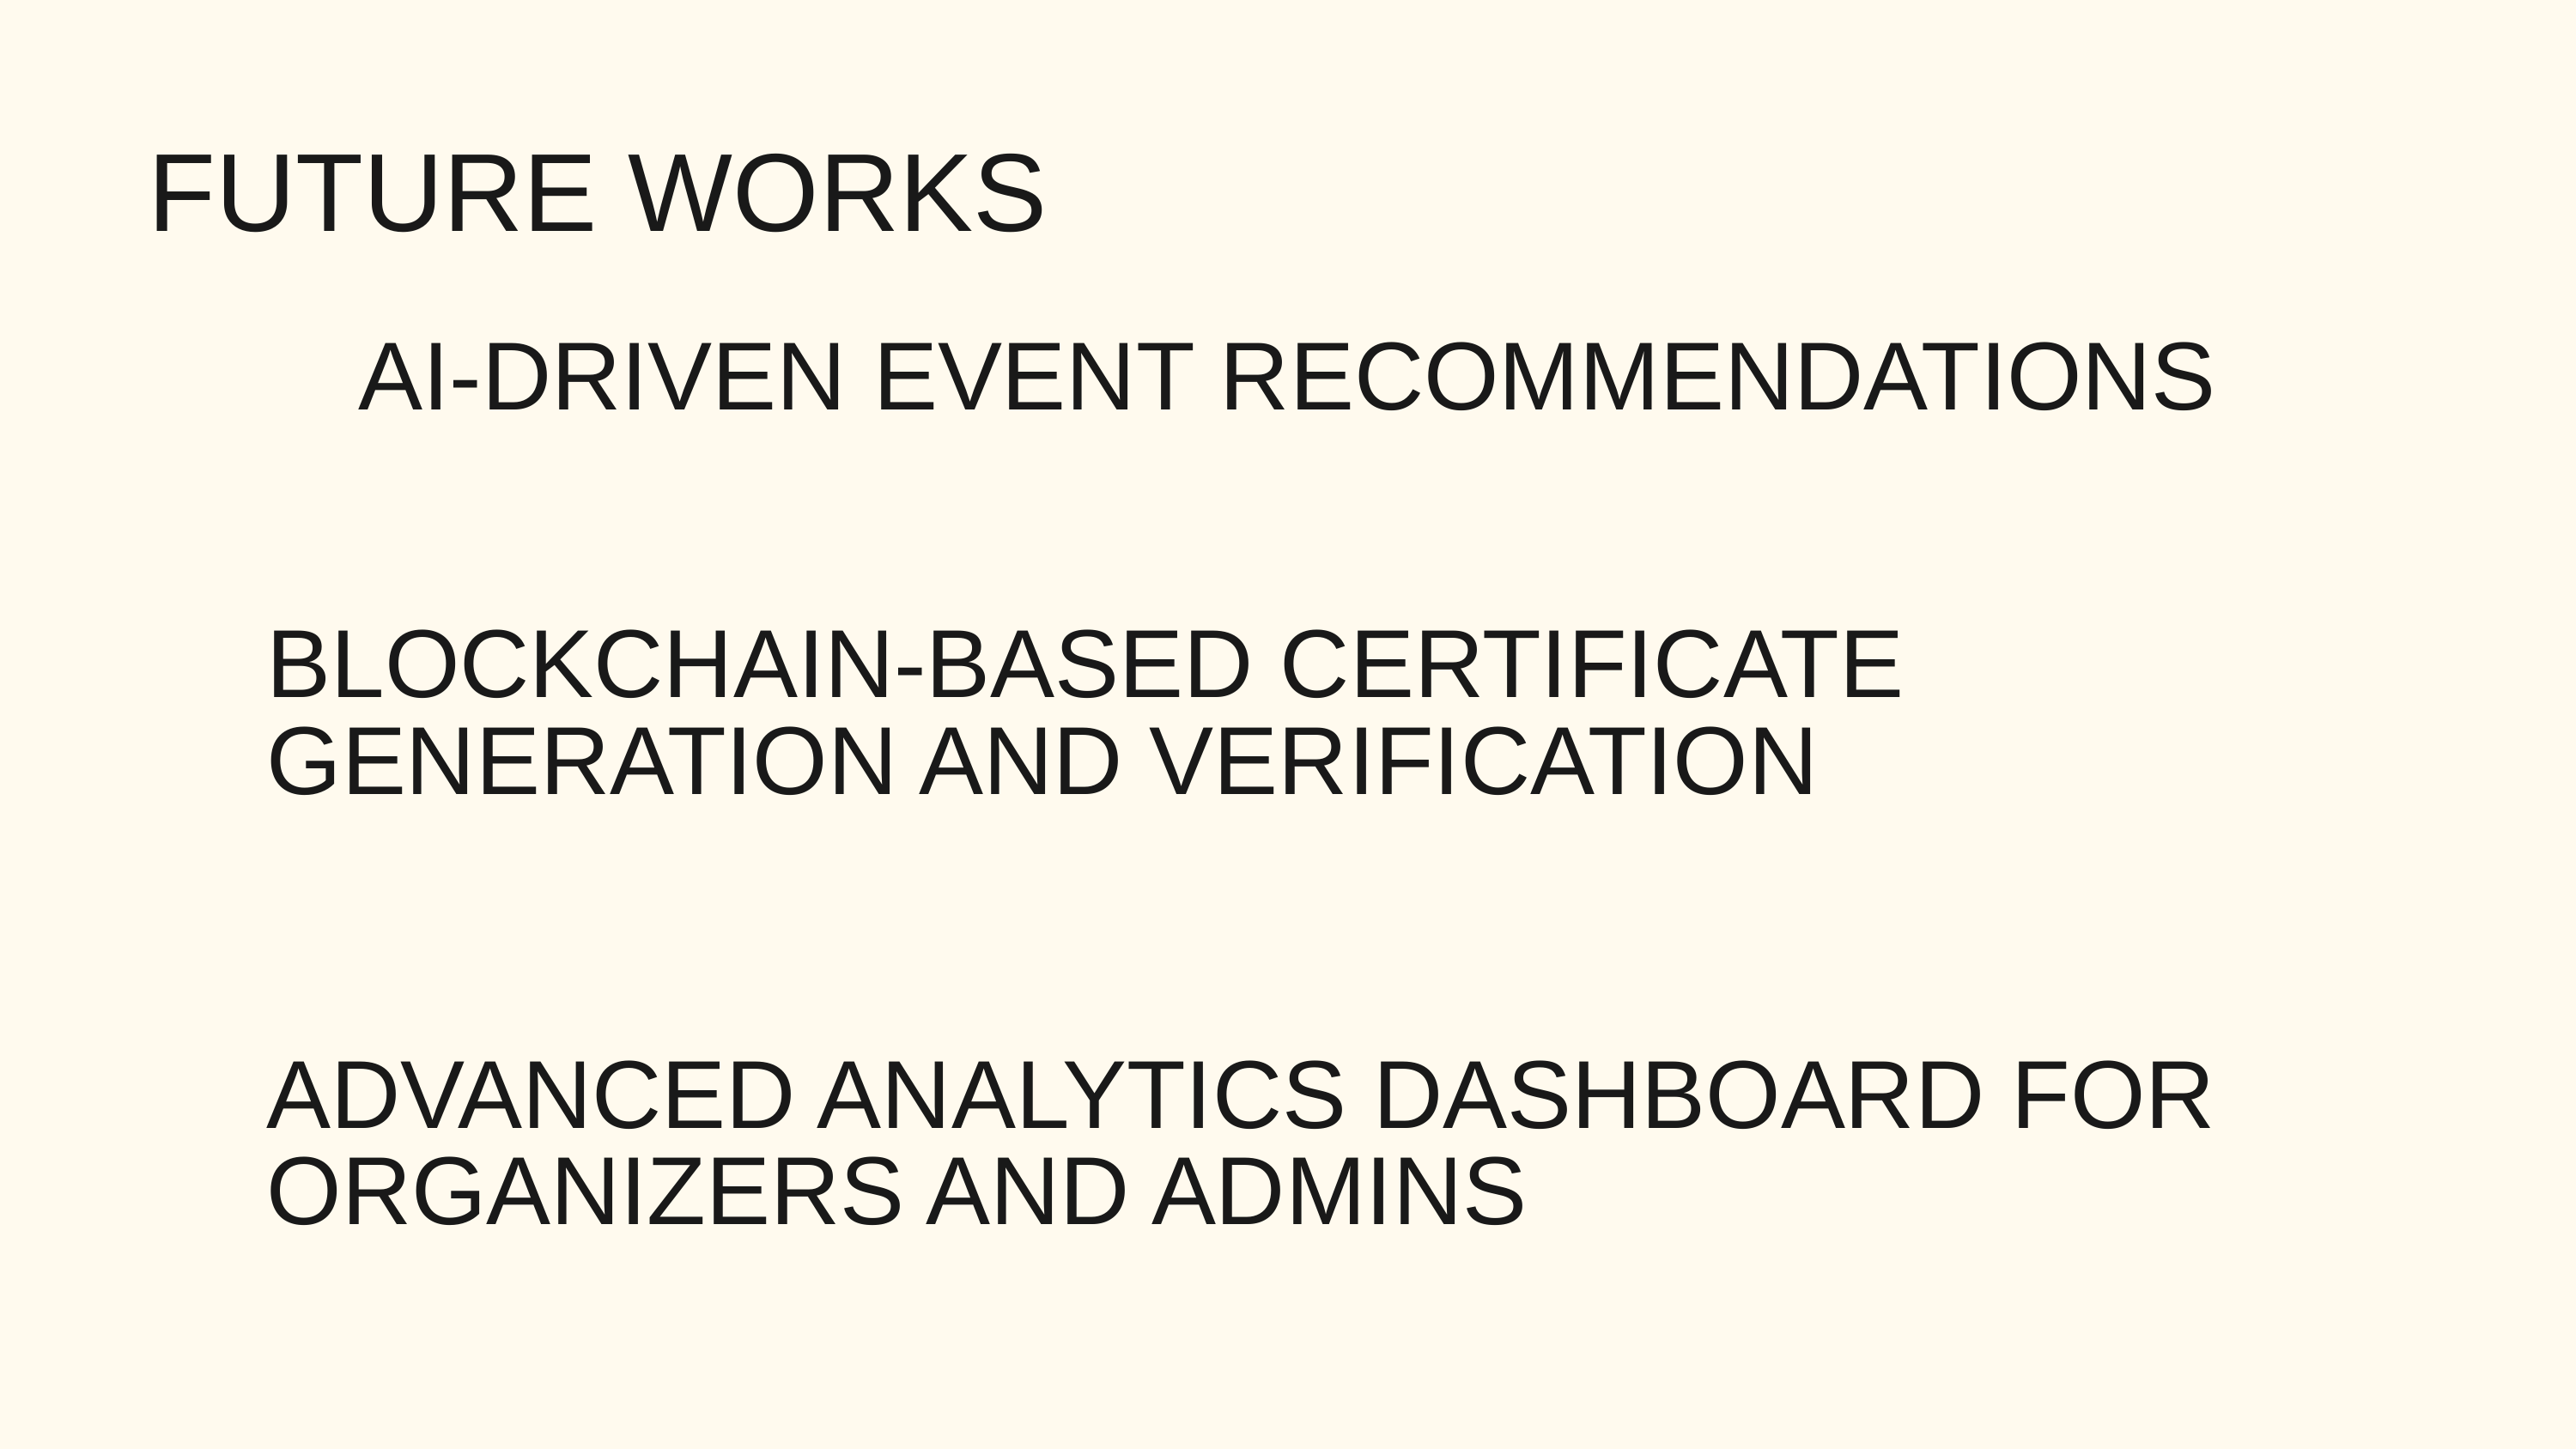

FUTURE WORKS
AI-DRIVEN EVENT RECOMMENDATIONS
BLOCKCHAIN-BASED CERTIFICATE GENERATION AND VERIFICATION
ADVANCED ANALYTICS DASHBOARD FOR ORGANIZERS AND ADMINS